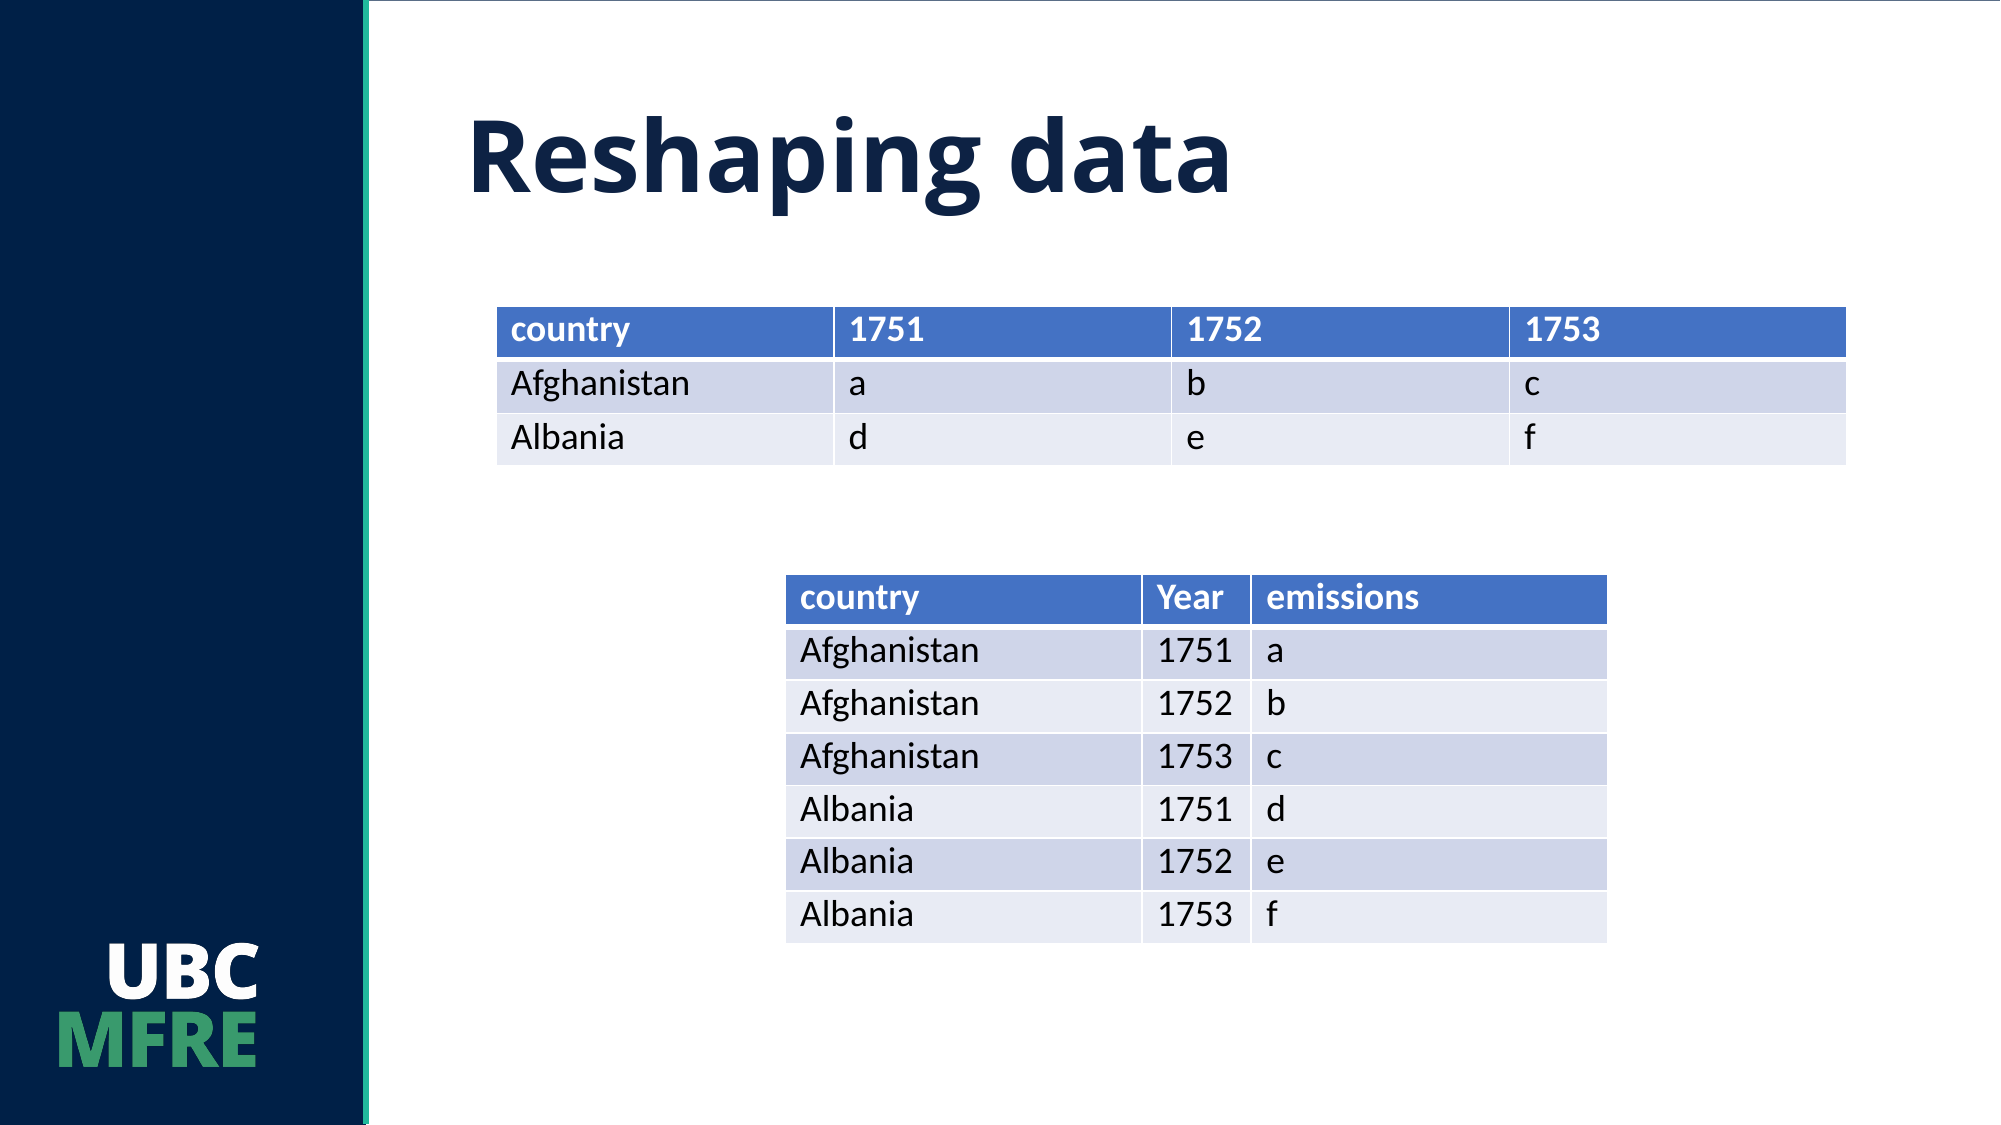

# Reshaping data

| country | 1751 | 1752 | 1753 |
| --- | --- | --- | --- |
| Afghanistan | a | b | c |
| Albania | d | e | f |
| country | Year | emissions |
| --- | --- | --- |
| Afghanistan | 1751 | a |
| Afghanistan | 1752 | b |
| Afghanistan | 1753 | c |
| Albania | 1751 | d |
| Albania | 1752 | e |
| Albania | 1753 | f |